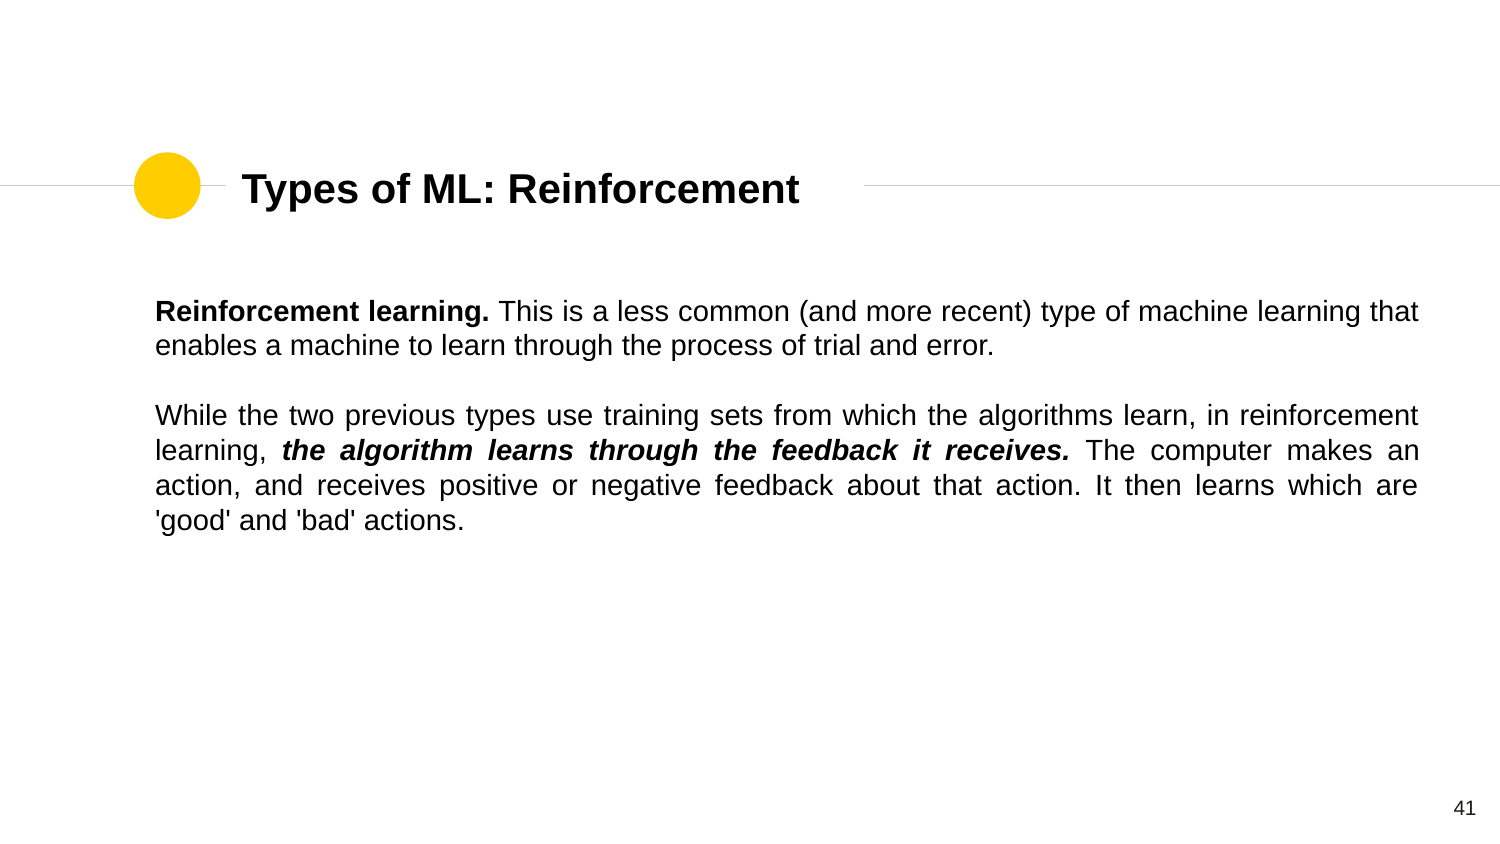

# Types of ML: Reinforcement

Reinforcement learning. This is a less common (and more recent) type of machine learning that enables a machine to learn through the process of trial and error.

While the two previous types use training sets from which the algorithms learn, in reinforcement learning, the algorithm learns through the feedback it receives. The computer makes an action, and receives positive or negative feedback about that action. It then learns which are 'good' and 'bad' actions.

41